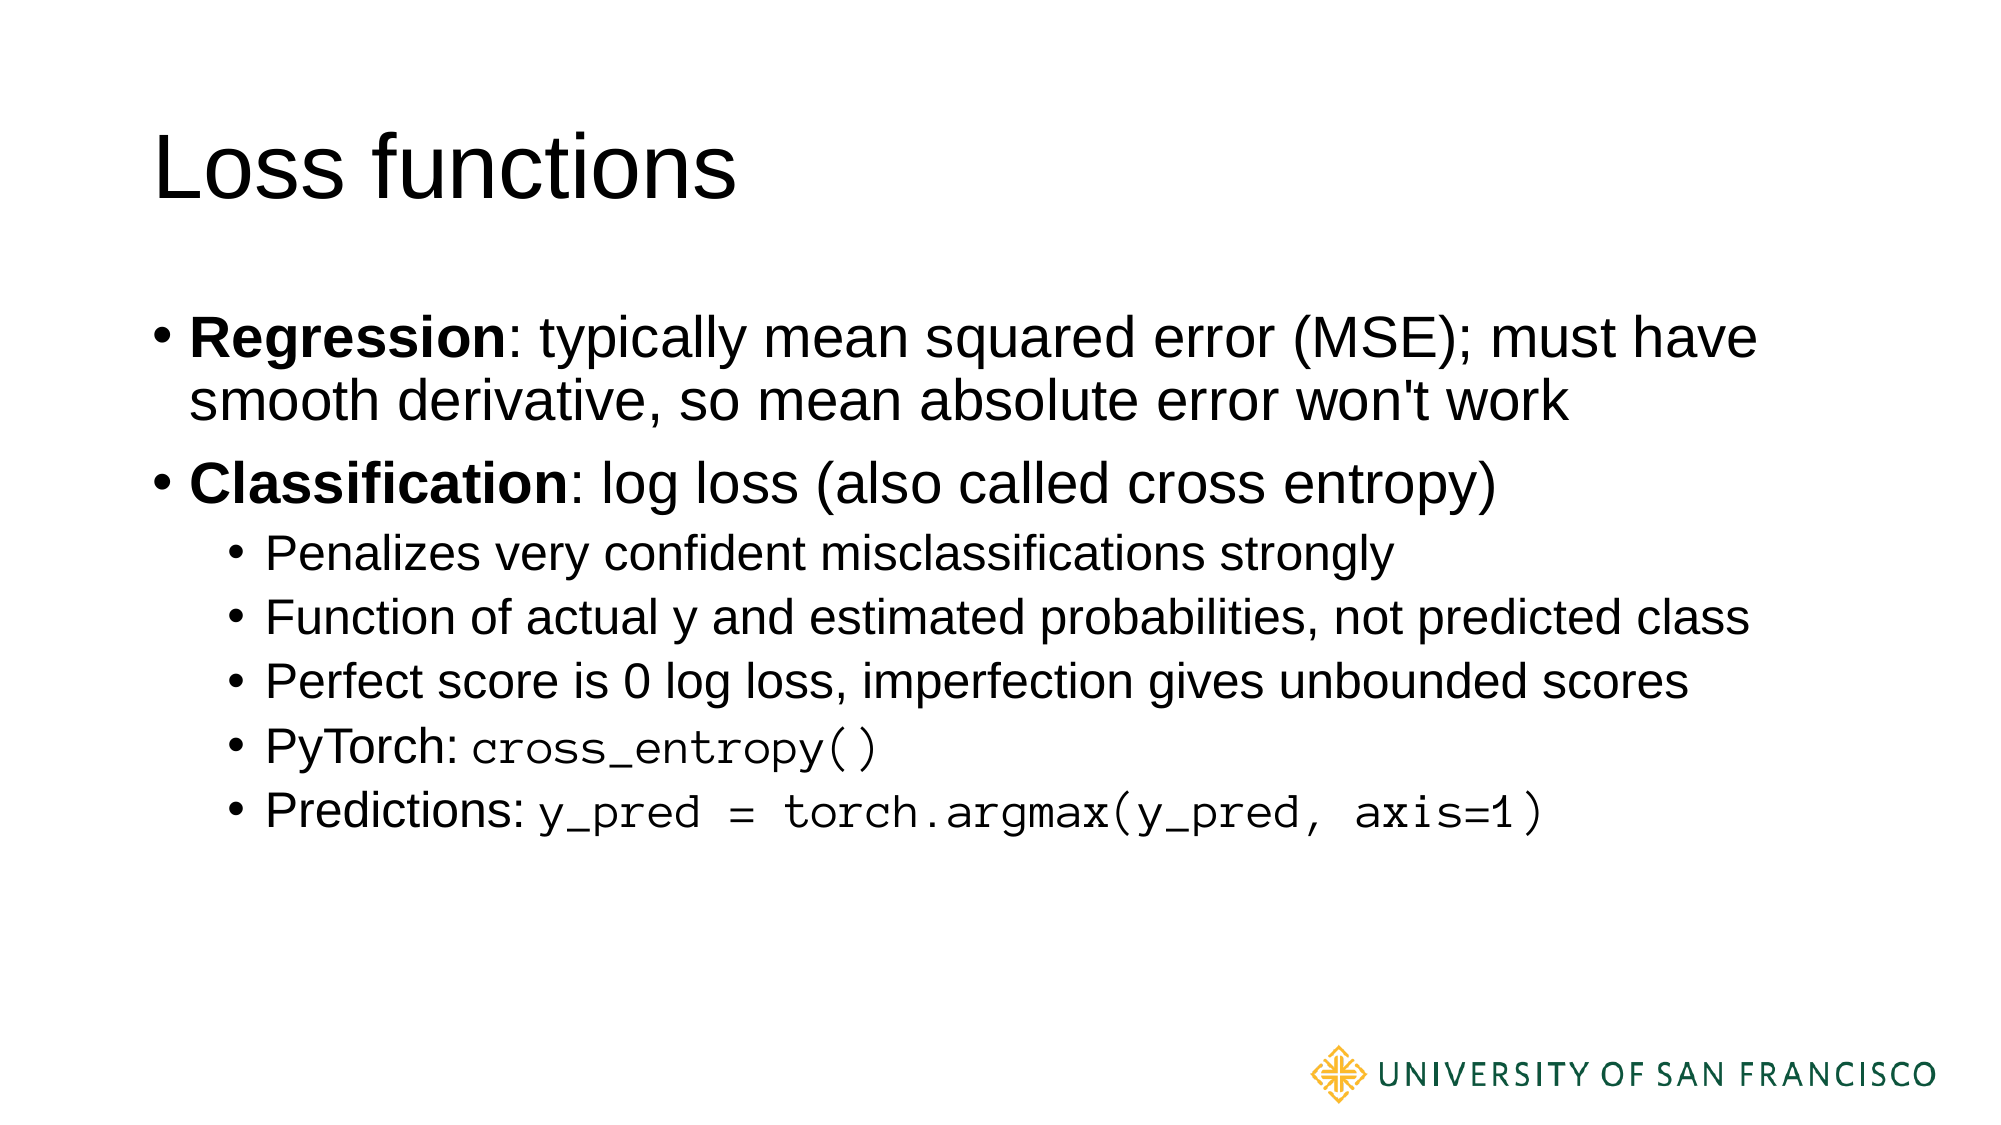

# Loss functions
Regression: typically mean squared error (MSE); must have smooth derivative, so mean absolute error won't work
Classification: log loss (also called cross entropy)
Penalizes very confident misclassifications strongly
Function of actual y and estimated probabilities, not predicted class
Perfect score is 0 log loss, imperfection gives unbounded scores
PyTorch: cross_entropy()
Predictions: y_pred = torch.argmax(y_pred, axis=1)